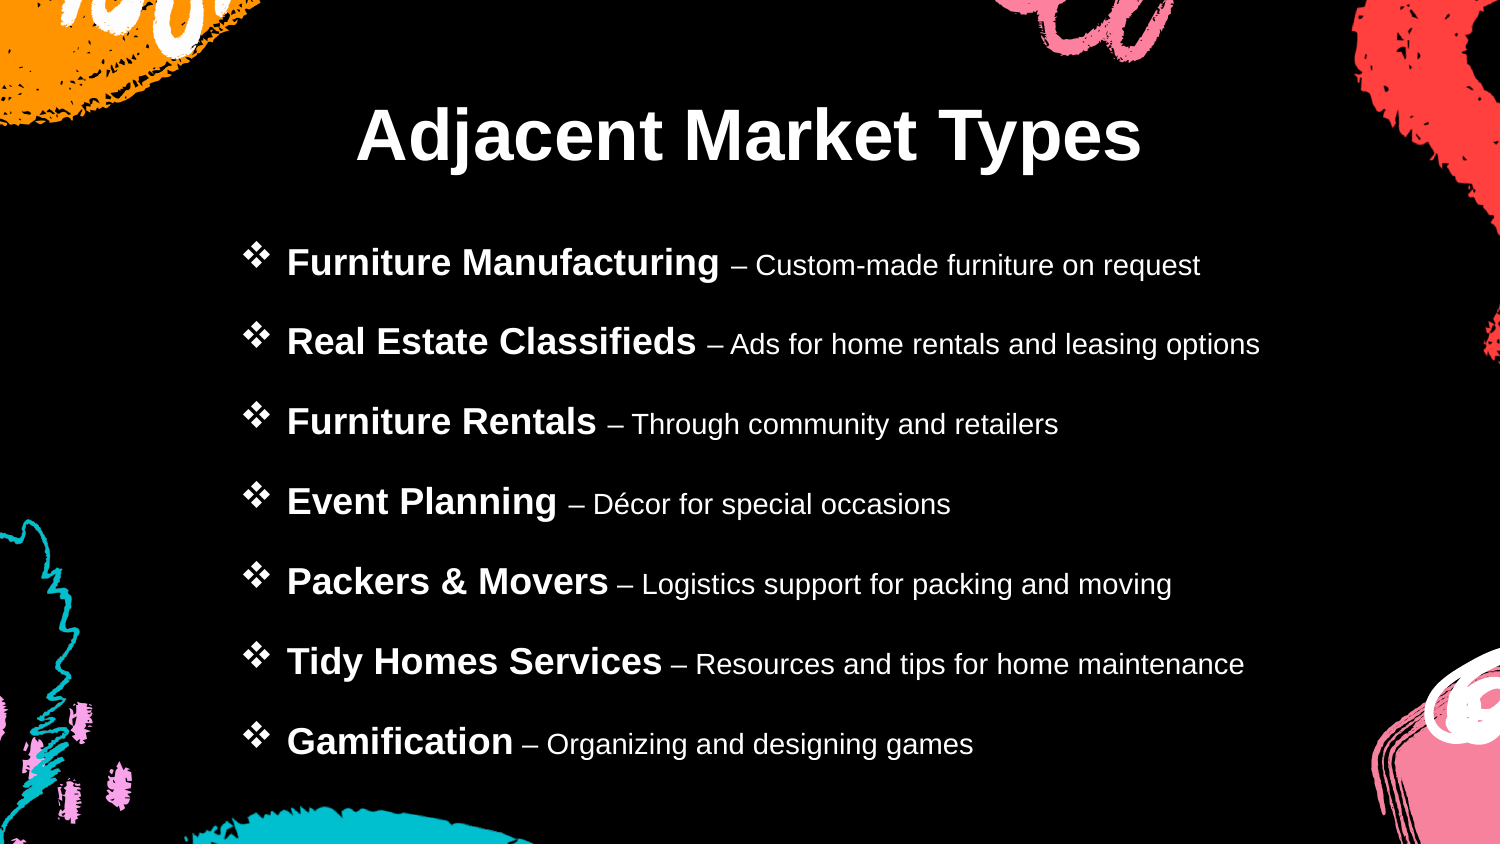

# Adjacent Market Types
Furniture Manufacturing – Custom-made furniture on request

Real Estate Classifieds – Ads for home rentals and leasing options

Furniture Rentals – Through community and retailers

Event Planning – Décor for special occasions

Packers & Movers – Logistics support for packing and moving

Tidy Homes Services – Resources and tips for home maintenance

Gamification – Organizing and designing games